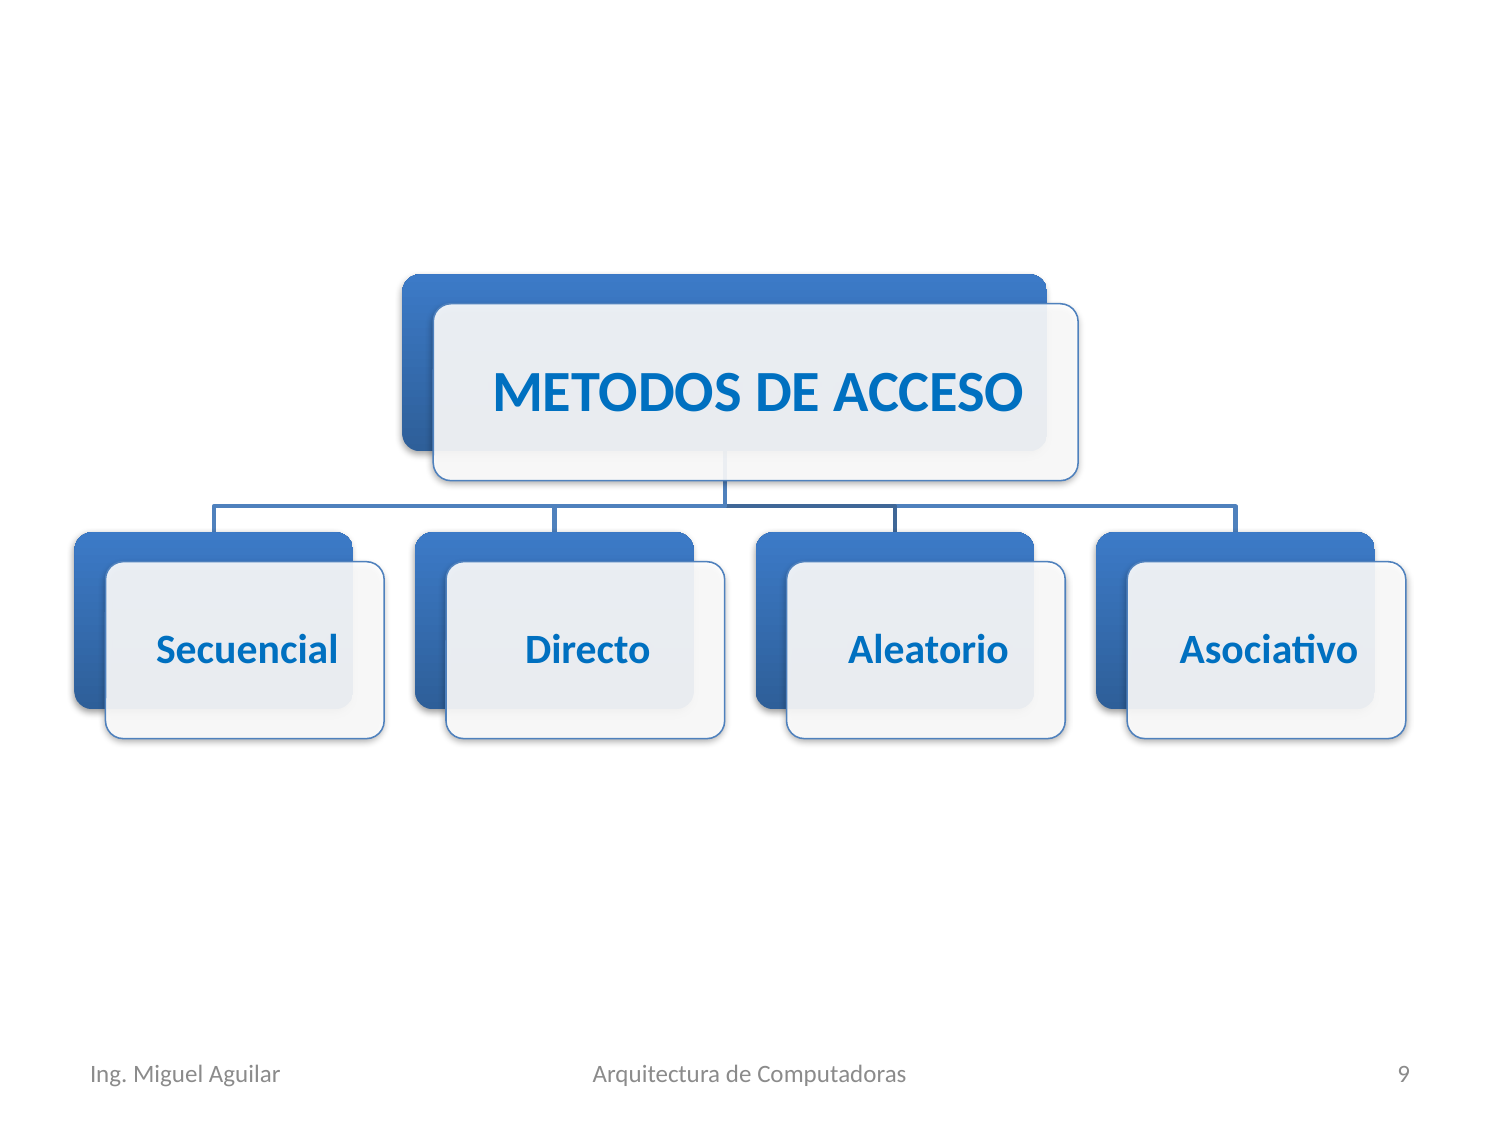

METODOS DE ACCESO
Secuencial
Directo
Aleatorio
Asociativo
Ing. Miguel Aguilar
Arquitectura de Computadoras
9